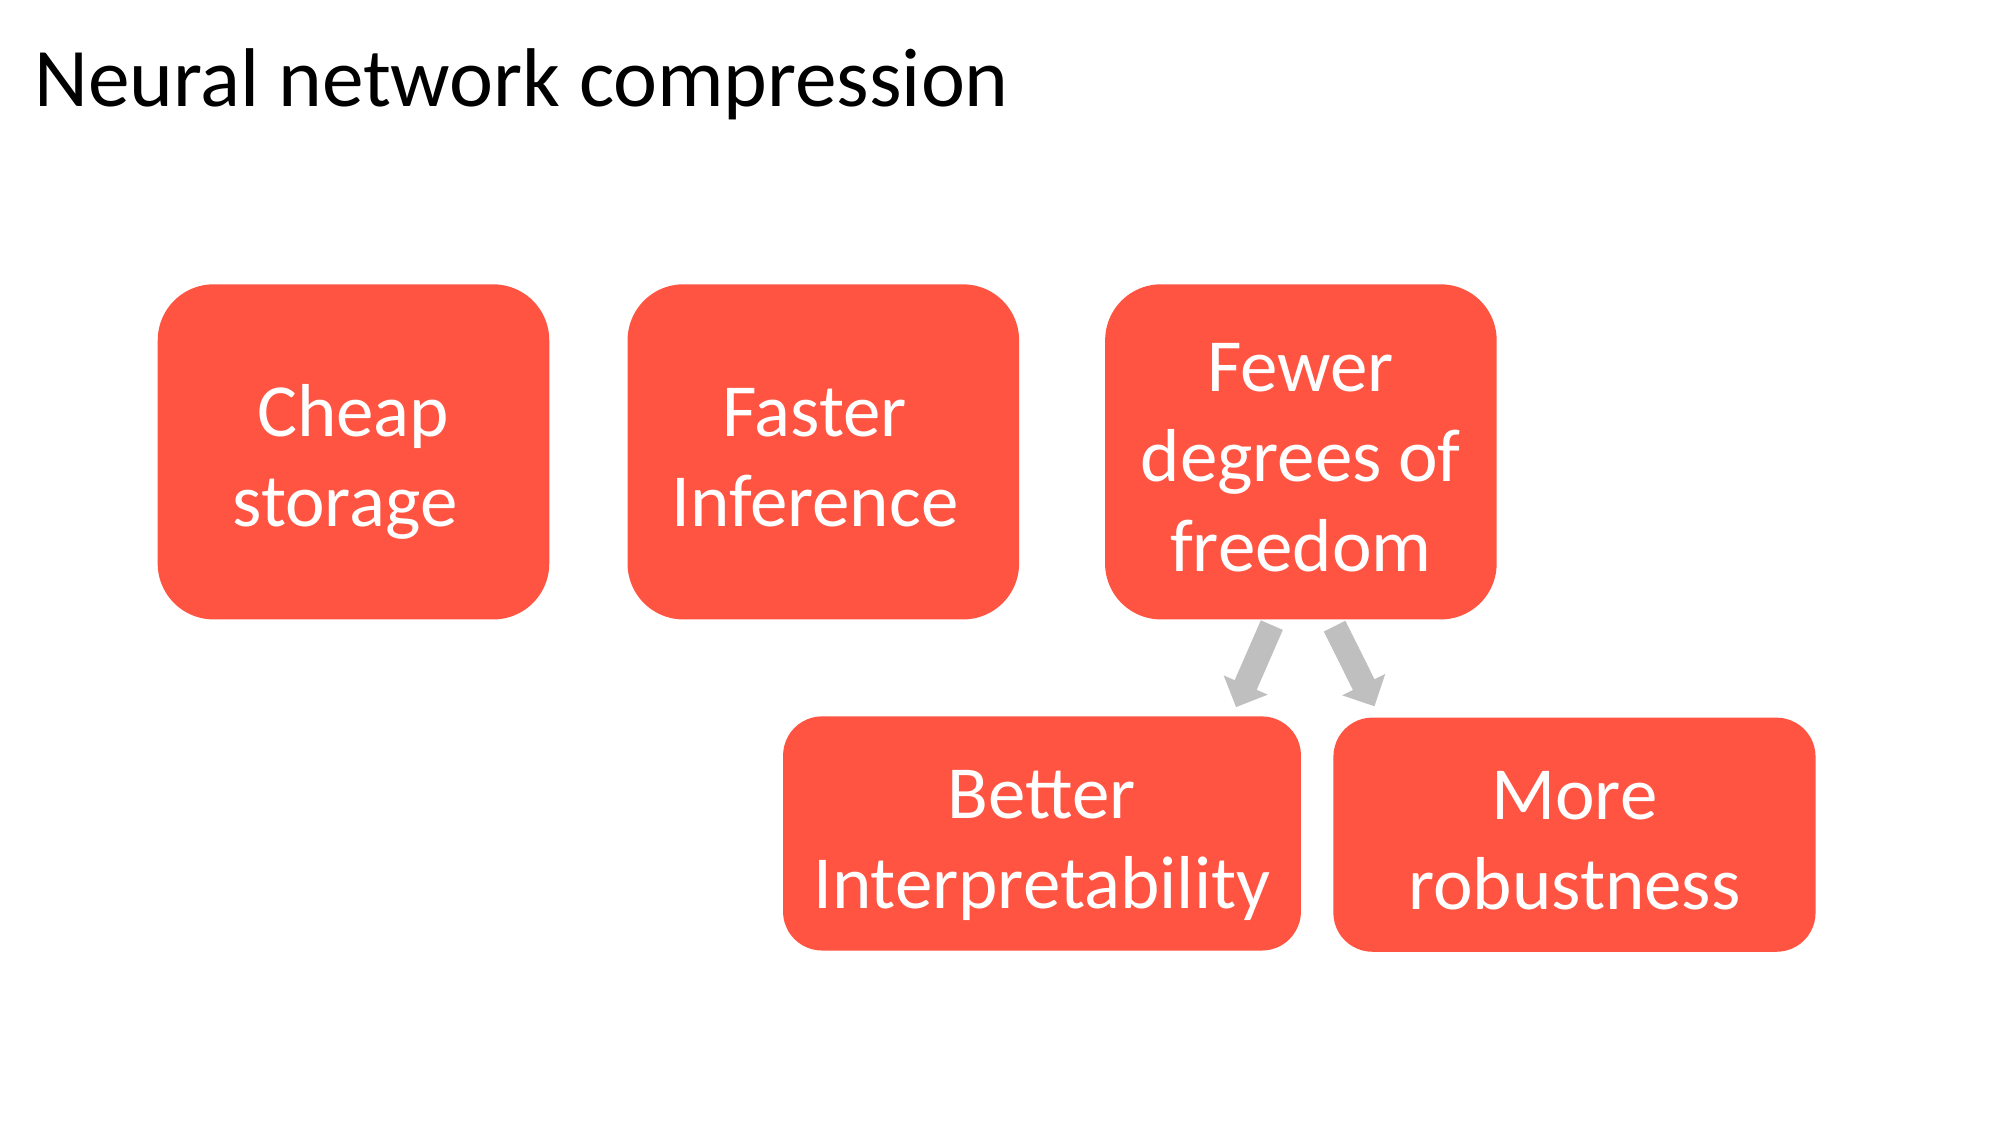

# Neural network compression
Cheap storage
Faster  Inference
Fewer degrees of freedom

Better Interpretability
More robustness